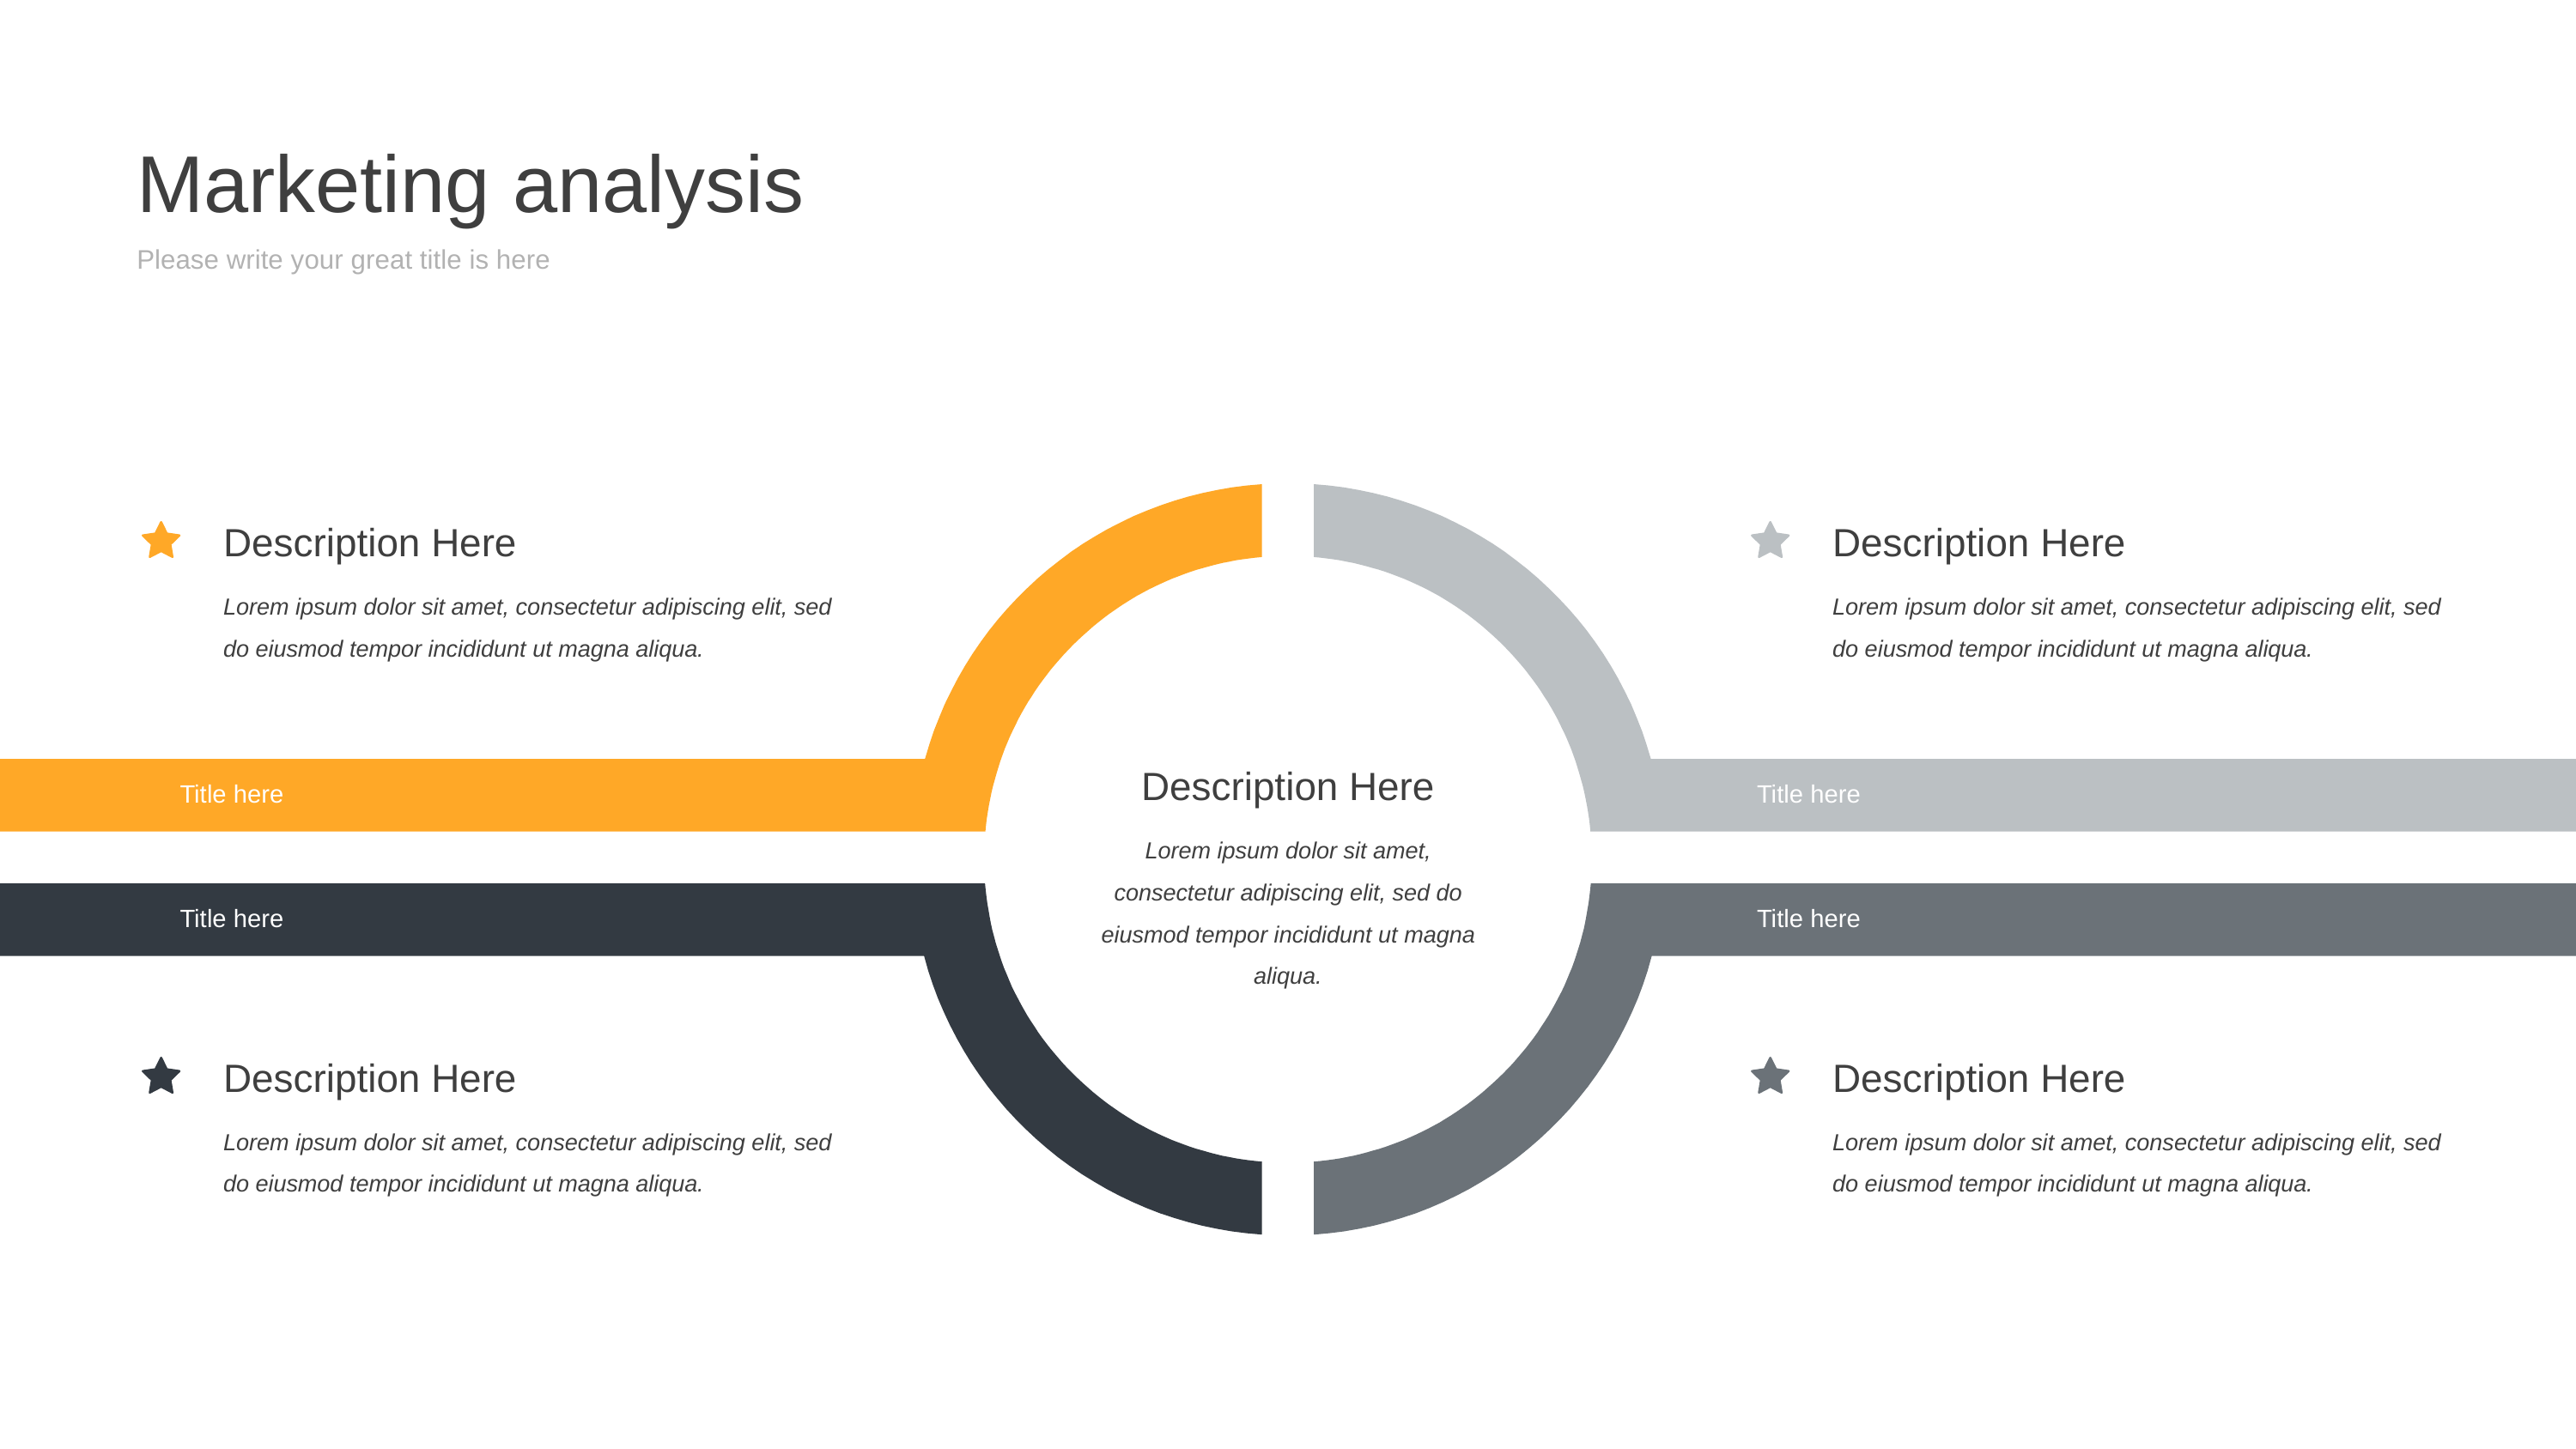

Marketing analysis
Please write your great title is here

Description Here
Description Here

Lorem ipsum dolor sit amet, consectetur adipiscing elit, sed do eiusmod tempor incididunt ut magna aliqua.
Lorem ipsum dolor sit amet, consectetur adipiscing elit, sed do eiusmod tempor incididunt ut magna aliqua.
Description Here
Lorem ipsum dolor sit amet, consectetur adipiscing elit, sed do eiusmod tempor incididunt ut magna aliqua.
Title here
Title here

Title here
Title here
Description Here
Description Here

Lorem ipsum dolor sit amet, consectetur adipiscing elit, sed do eiusmod tempor incididunt ut magna aliqua.
Lorem ipsum dolor sit amet, consectetur adipiscing elit, sed do eiusmod tempor incididunt ut magna aliqua.